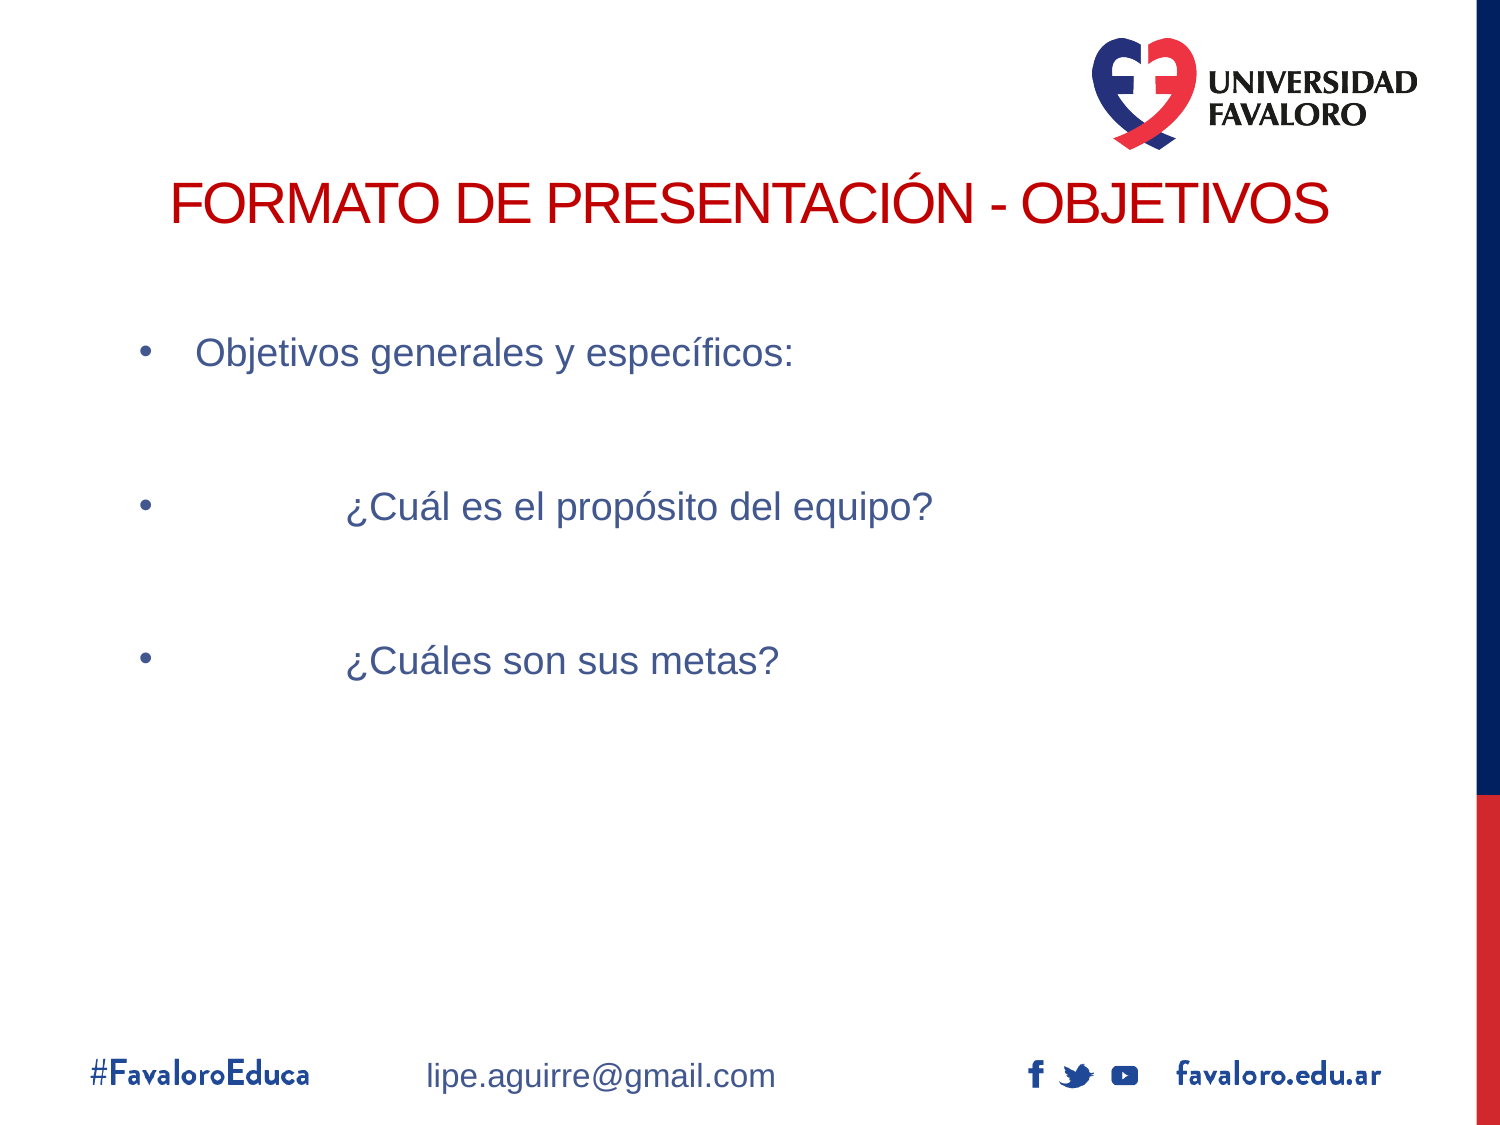

# Formato de Presentación - Objetivos
Objetivos generales y específicos:

	¿Cuál es el propósito del equipo?

	¿Cuáles son sus metas?

lipe.aguirre@gmail.com